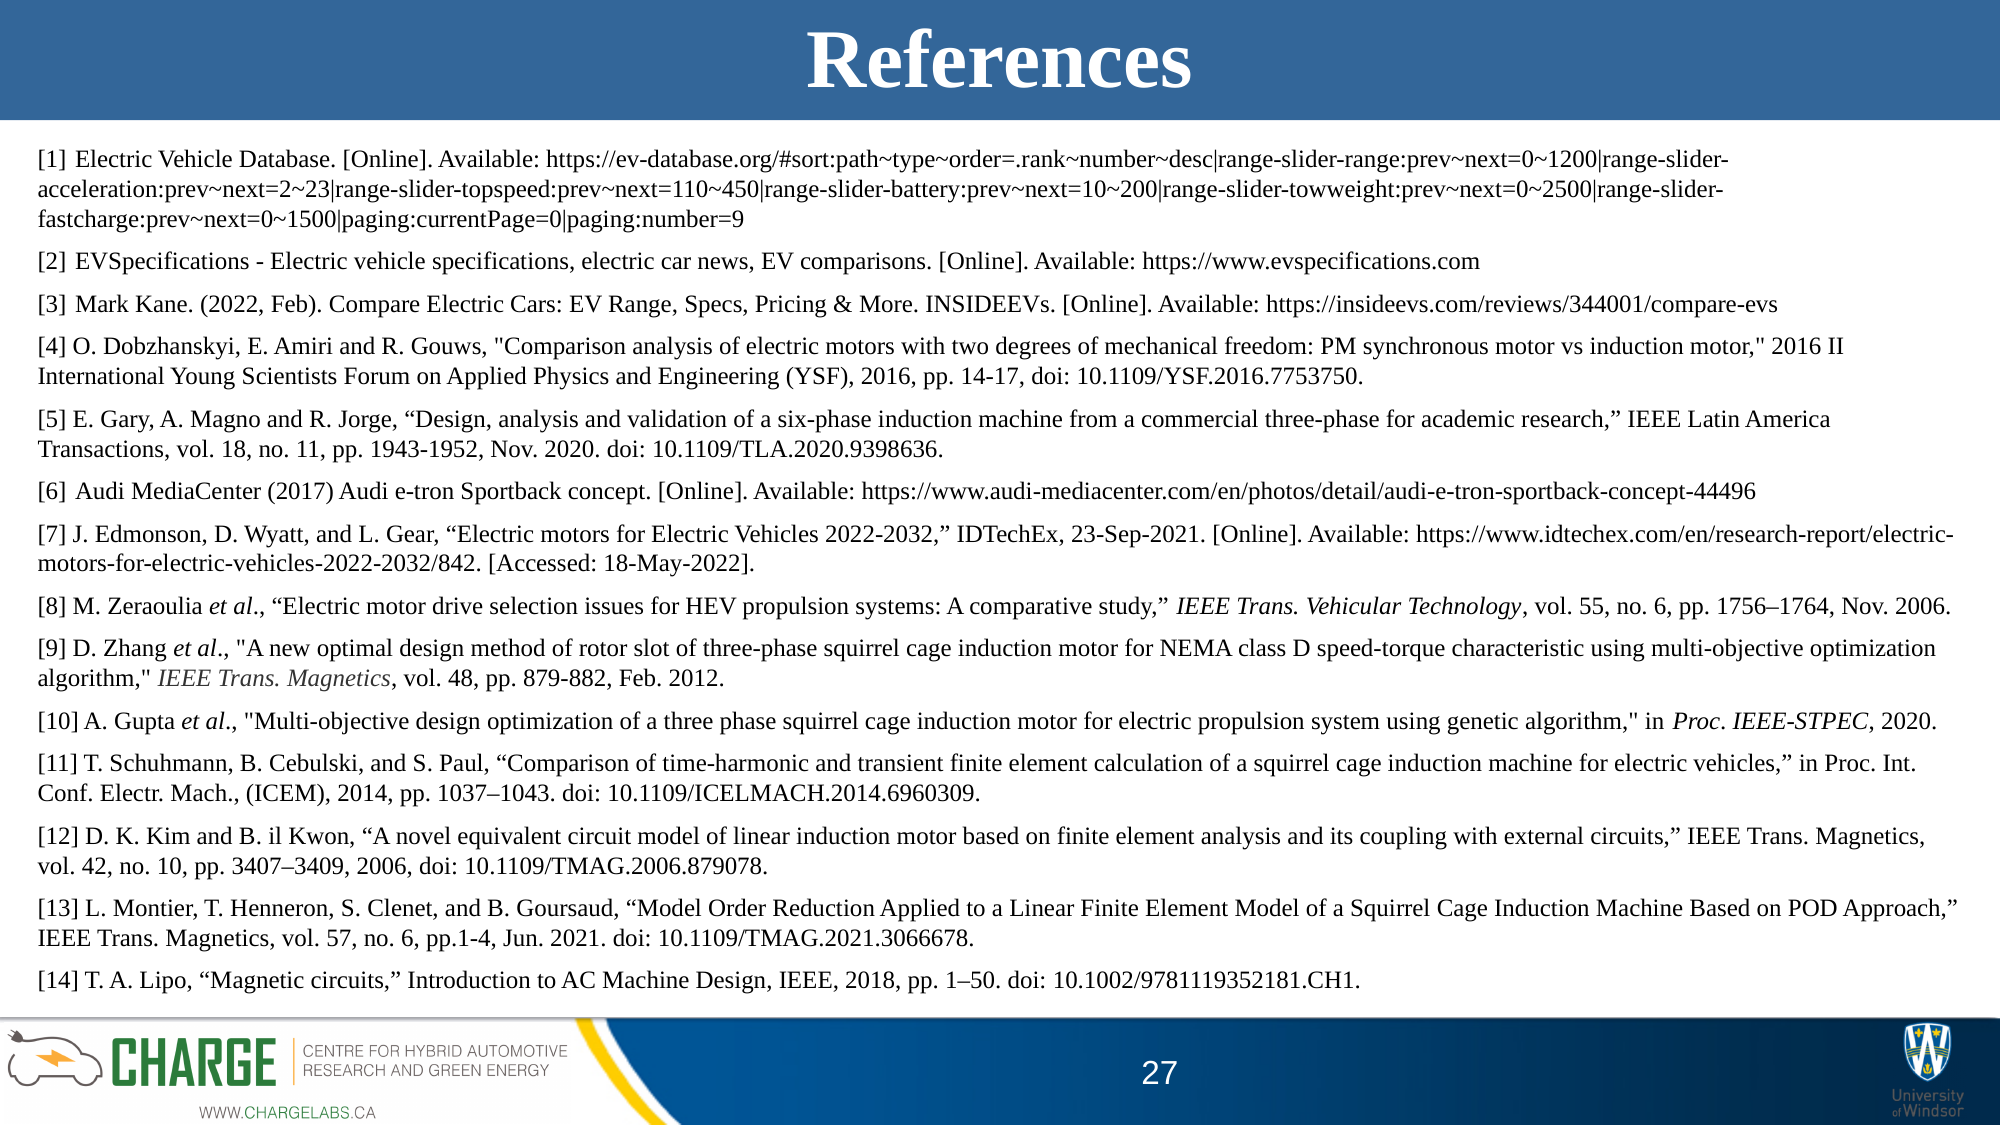

# References
[1]	Electric Vehicle Database. [Online]. Available: https://ev-database.org/#sort:path~type~order=.rank~number~desc|range-slider-range:prev~next=0~1200|range-slider-acceleration:prev~next=2~23|range-slider-topspeed:prev~next=110~450|range-slider-battery:prev~next=10~200|range-slider-towweight:prev~next=0~2500|range-slider-fastcharge:prev~next=0~1500|paging:currentPage=0|paging:number=9
[2]	EVSpecifications - Electric vehicle specifications, electric car news, EV comparisons. [Online]. Available: https://www.evspecifications.com
[3]	Mark Kane. (2022, Feb). Compare Electric Cars: EV Range, Specs, Pricing & More. INSIDEEVs. [Online]. Available: https://insideevs.com/reviews/344001/compare-evs
[4] O. Dobzhanskyi, E. Amiri and R. Gouws, "Comparison analysis of electric motors with two degrees of mechanical freedom: PM synchronous motor vs induction motor," 2016 II International Young Scientists Forum on Applied Physics and Engineering (YSF), 2016, pp. 14-17, doi: 10.1109/YSF.2016.7753750.
[5] E. Gary, A. Magno and R. Jorge, “Design, analysis and validation of a six-phase induction machine from a commercial three-phase for academic research,” IEEE Latin America Transactions, vol. 18, no. 11, pp. 1943-1952, Nov. 2020. doi: 10.1109/TLA.2020.9398636.
[6]	Audi MediaCenter (2017) Audi e-tron Sportback concept. [Online]. Available: https://www.audi-mediacenter.com/en/photos/detail/audi-e-tron-sportback-concept-44496
[7] J. Edmonson, D. Wyatt, and L. Gear, “Electric motors for Electric Vehicles 2022-2032,” IDTechEx, 23-Sep-2021. [Online]. Available: https://www.idtechex.com/en/research-report/electric-motors-for-electric-vehicles-2022-2032/842. [Accessed: 18-May-2022].
[8] M. Zeraoulia et al., “Electric motor drive selection issues for HEV propulsion systems: A comparative study,” IEEE Trans. Vehicular Technology, vol. 55, no. 6, pp. 1756–1764, Nov. 2006.
[9] D. Zhang et al., "A new optimal design method of rotor slot of three-phase squirrel cage induction motor for NEMA class D speed-torque characteristic using multi-objective optimization algorithm," IEEE Trans. Magnetics, vol. 48, pp. 879-882, Feb. 2012.
[10] A. Gupta et al., "Multi-objective design optimization of a three phase squirrel cage induction motor for electric propulsion system using genetic algorithm," in Proc. IEEE-STPEC, 2020.
[11] T. Schuhmann, B. Cebulski, and S. Paul, “Comparison of time-harmonic and transient finite element calculation of a squirrel cage induction machine for electric vehicles,” in Proc. Int. Conf. Electr. Mach., (ICEM), 2014, pp. 1037–1043. doi: 10.1109/ICELMACH.2014.6960309.
[12] D. K. Kim and B. il Kwon, “A novel equivalent circuit model of linear induction motor based on finite element analysis and its coupling with external circuits,” IEEE Trans. Magnetics, vol. 42, no. 10, pp. 3407–3409, 2006, doi: 10.1109/TMAG.2006.879078.
[13] L. Montier, T. Henneron, S. Clenet, and B. Goursaud, “Model Order Reduction Applied to a Linear Finite Element Model of a Squirrel Cage Induction Machine Based on POD Approach,” IEEE Trans. Magnetics, vol. 57, no. 6, pp.1-4, Jun. 2021. doi: 10.1109/TMAG.2021.3066678.
[14] T. A. Lipo, “Magnetic circuits,” Introduction to AC Machine Design, IEEE, 2018, pp. 1–50. doi: 10.1002/9781119352181.CH1.